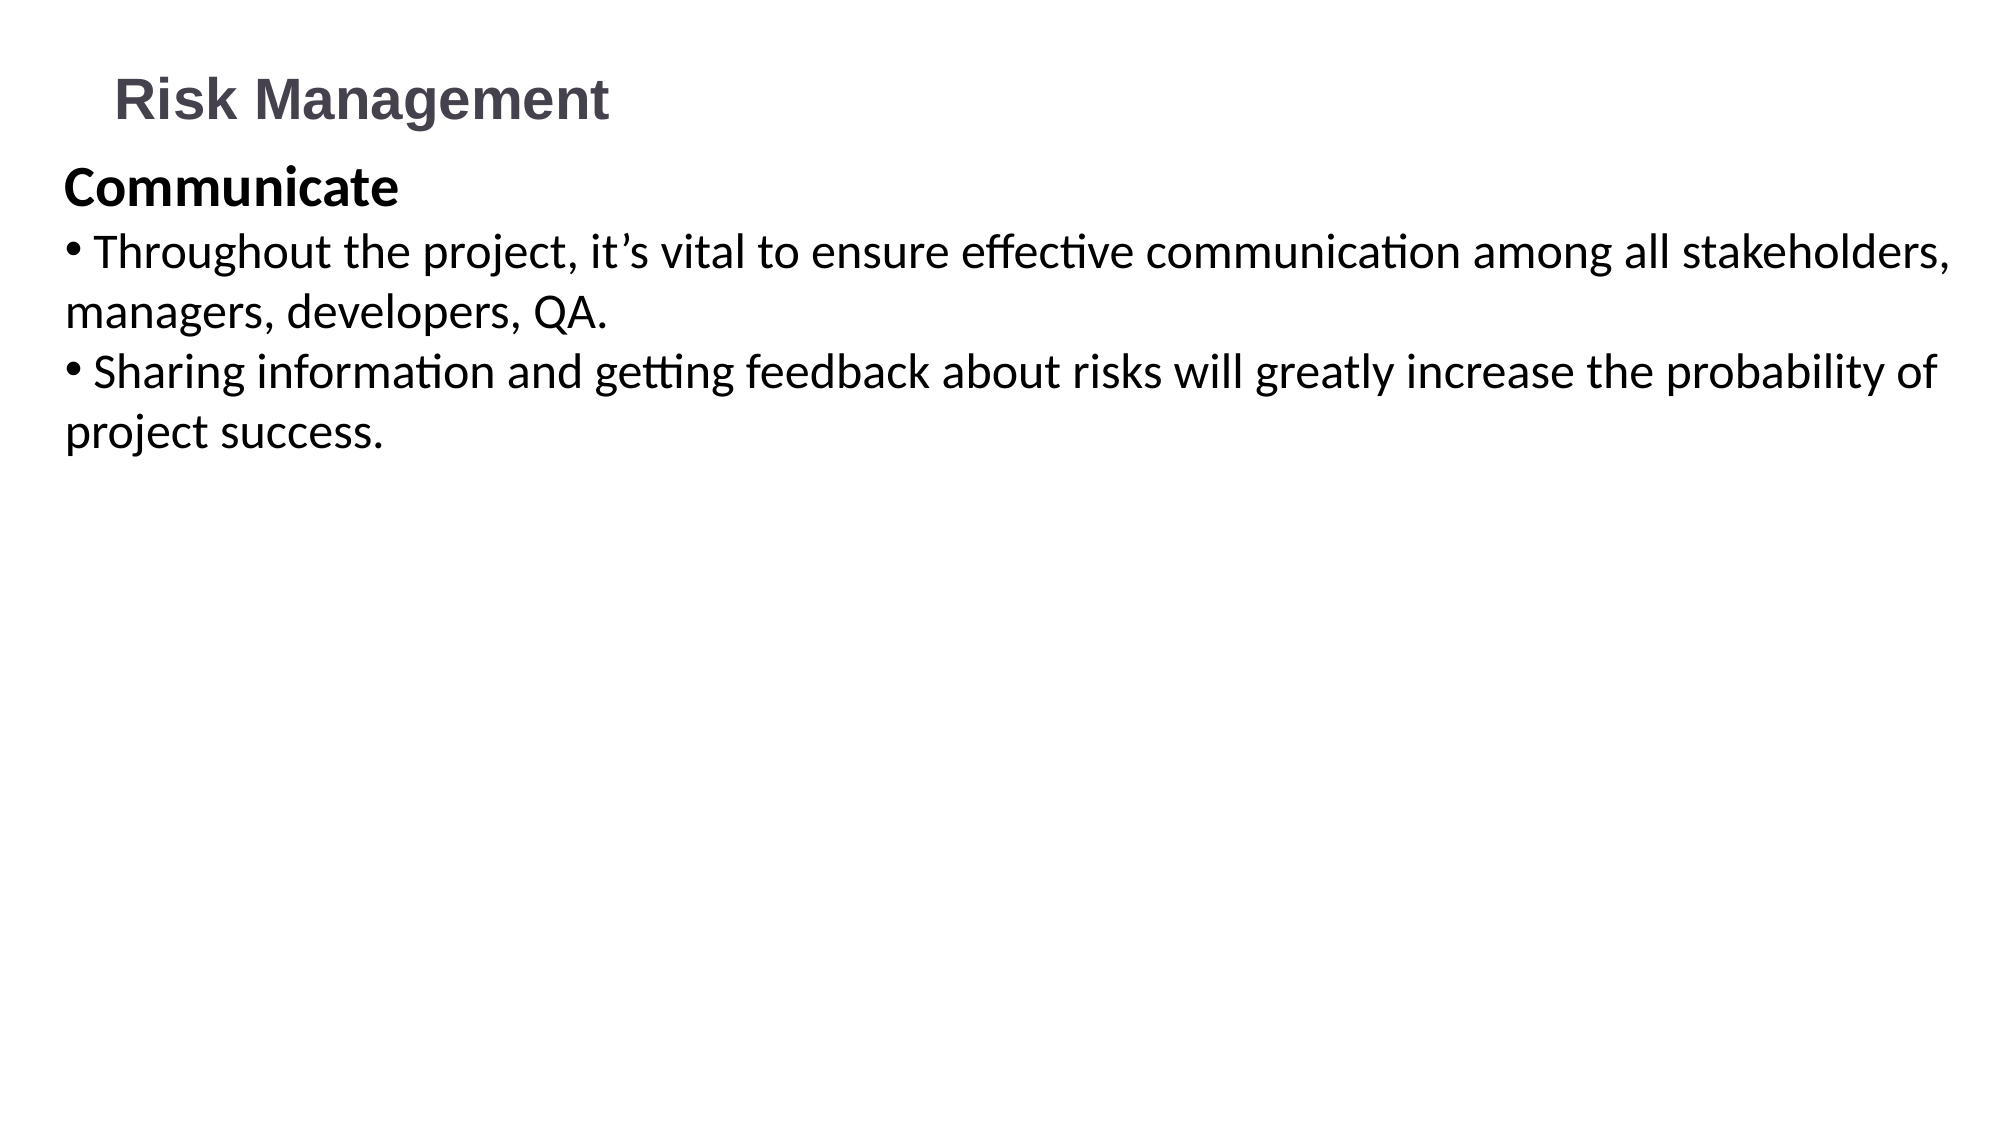

# Risk Management
Communicate
 Throughout the project, it’s vital to ensure effective communication among all stakeholders, managers, developers, QA.
 Sharing information and getting feedback about risks will greatly increase the probability of project success.